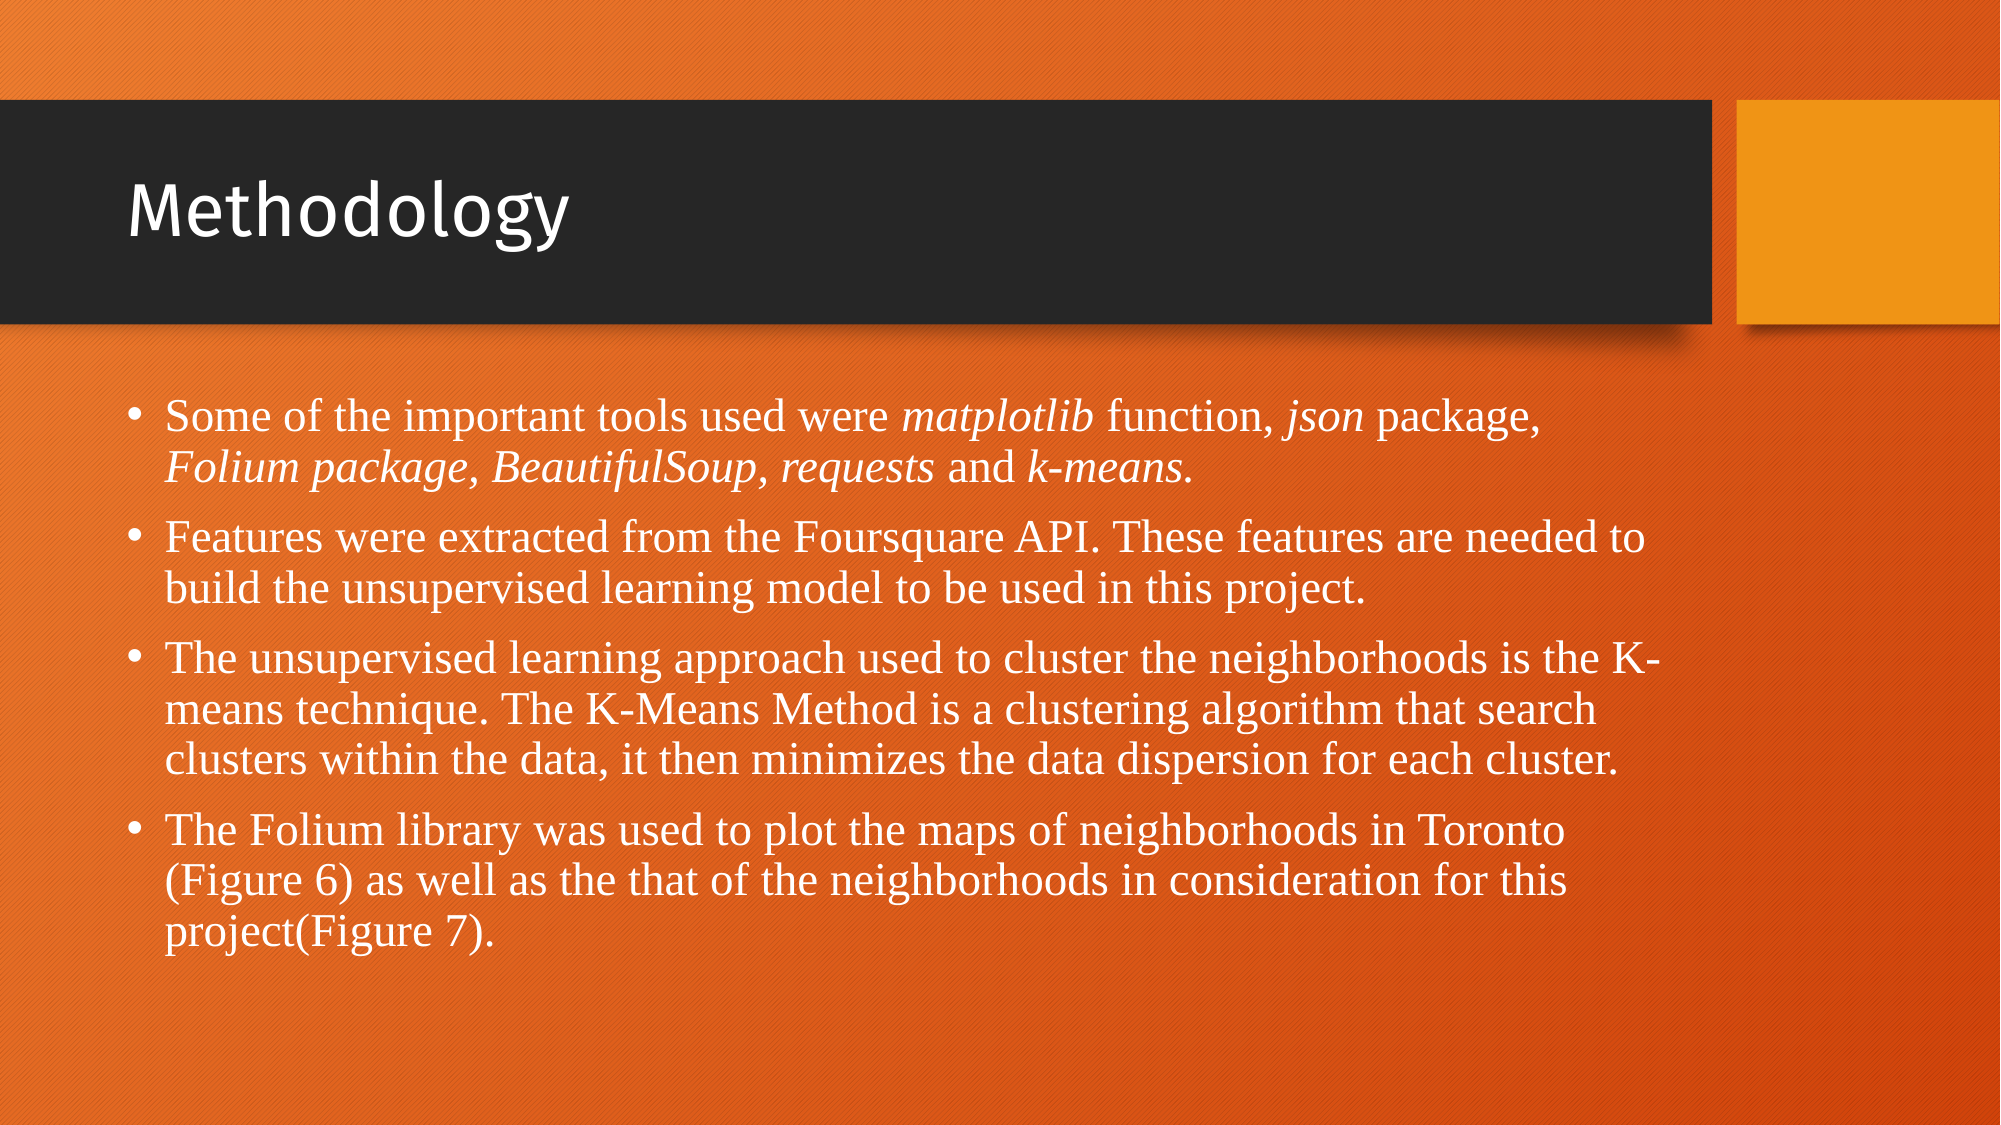

# Methodology
Some of the important tools used were matplotlib function, json package, Folium package, BeautifulSoup, requests and k-means.
Features were extracted from the Foursquare API. These features are needed to build the unsupervised learning model to be used in this project.
The unsupervised learning approach used to cluster the neighborhoods is the K-means technique. The K-Means Method is a clustering algorithm that search clusters within the data, it then minimizes the data dispersion for each cluster.
The Folium library was used to plot the maps of neighborhoods in Toronto (Figure 6) as well as the that of the neighborhoods in consideration for this project(Figure 7).